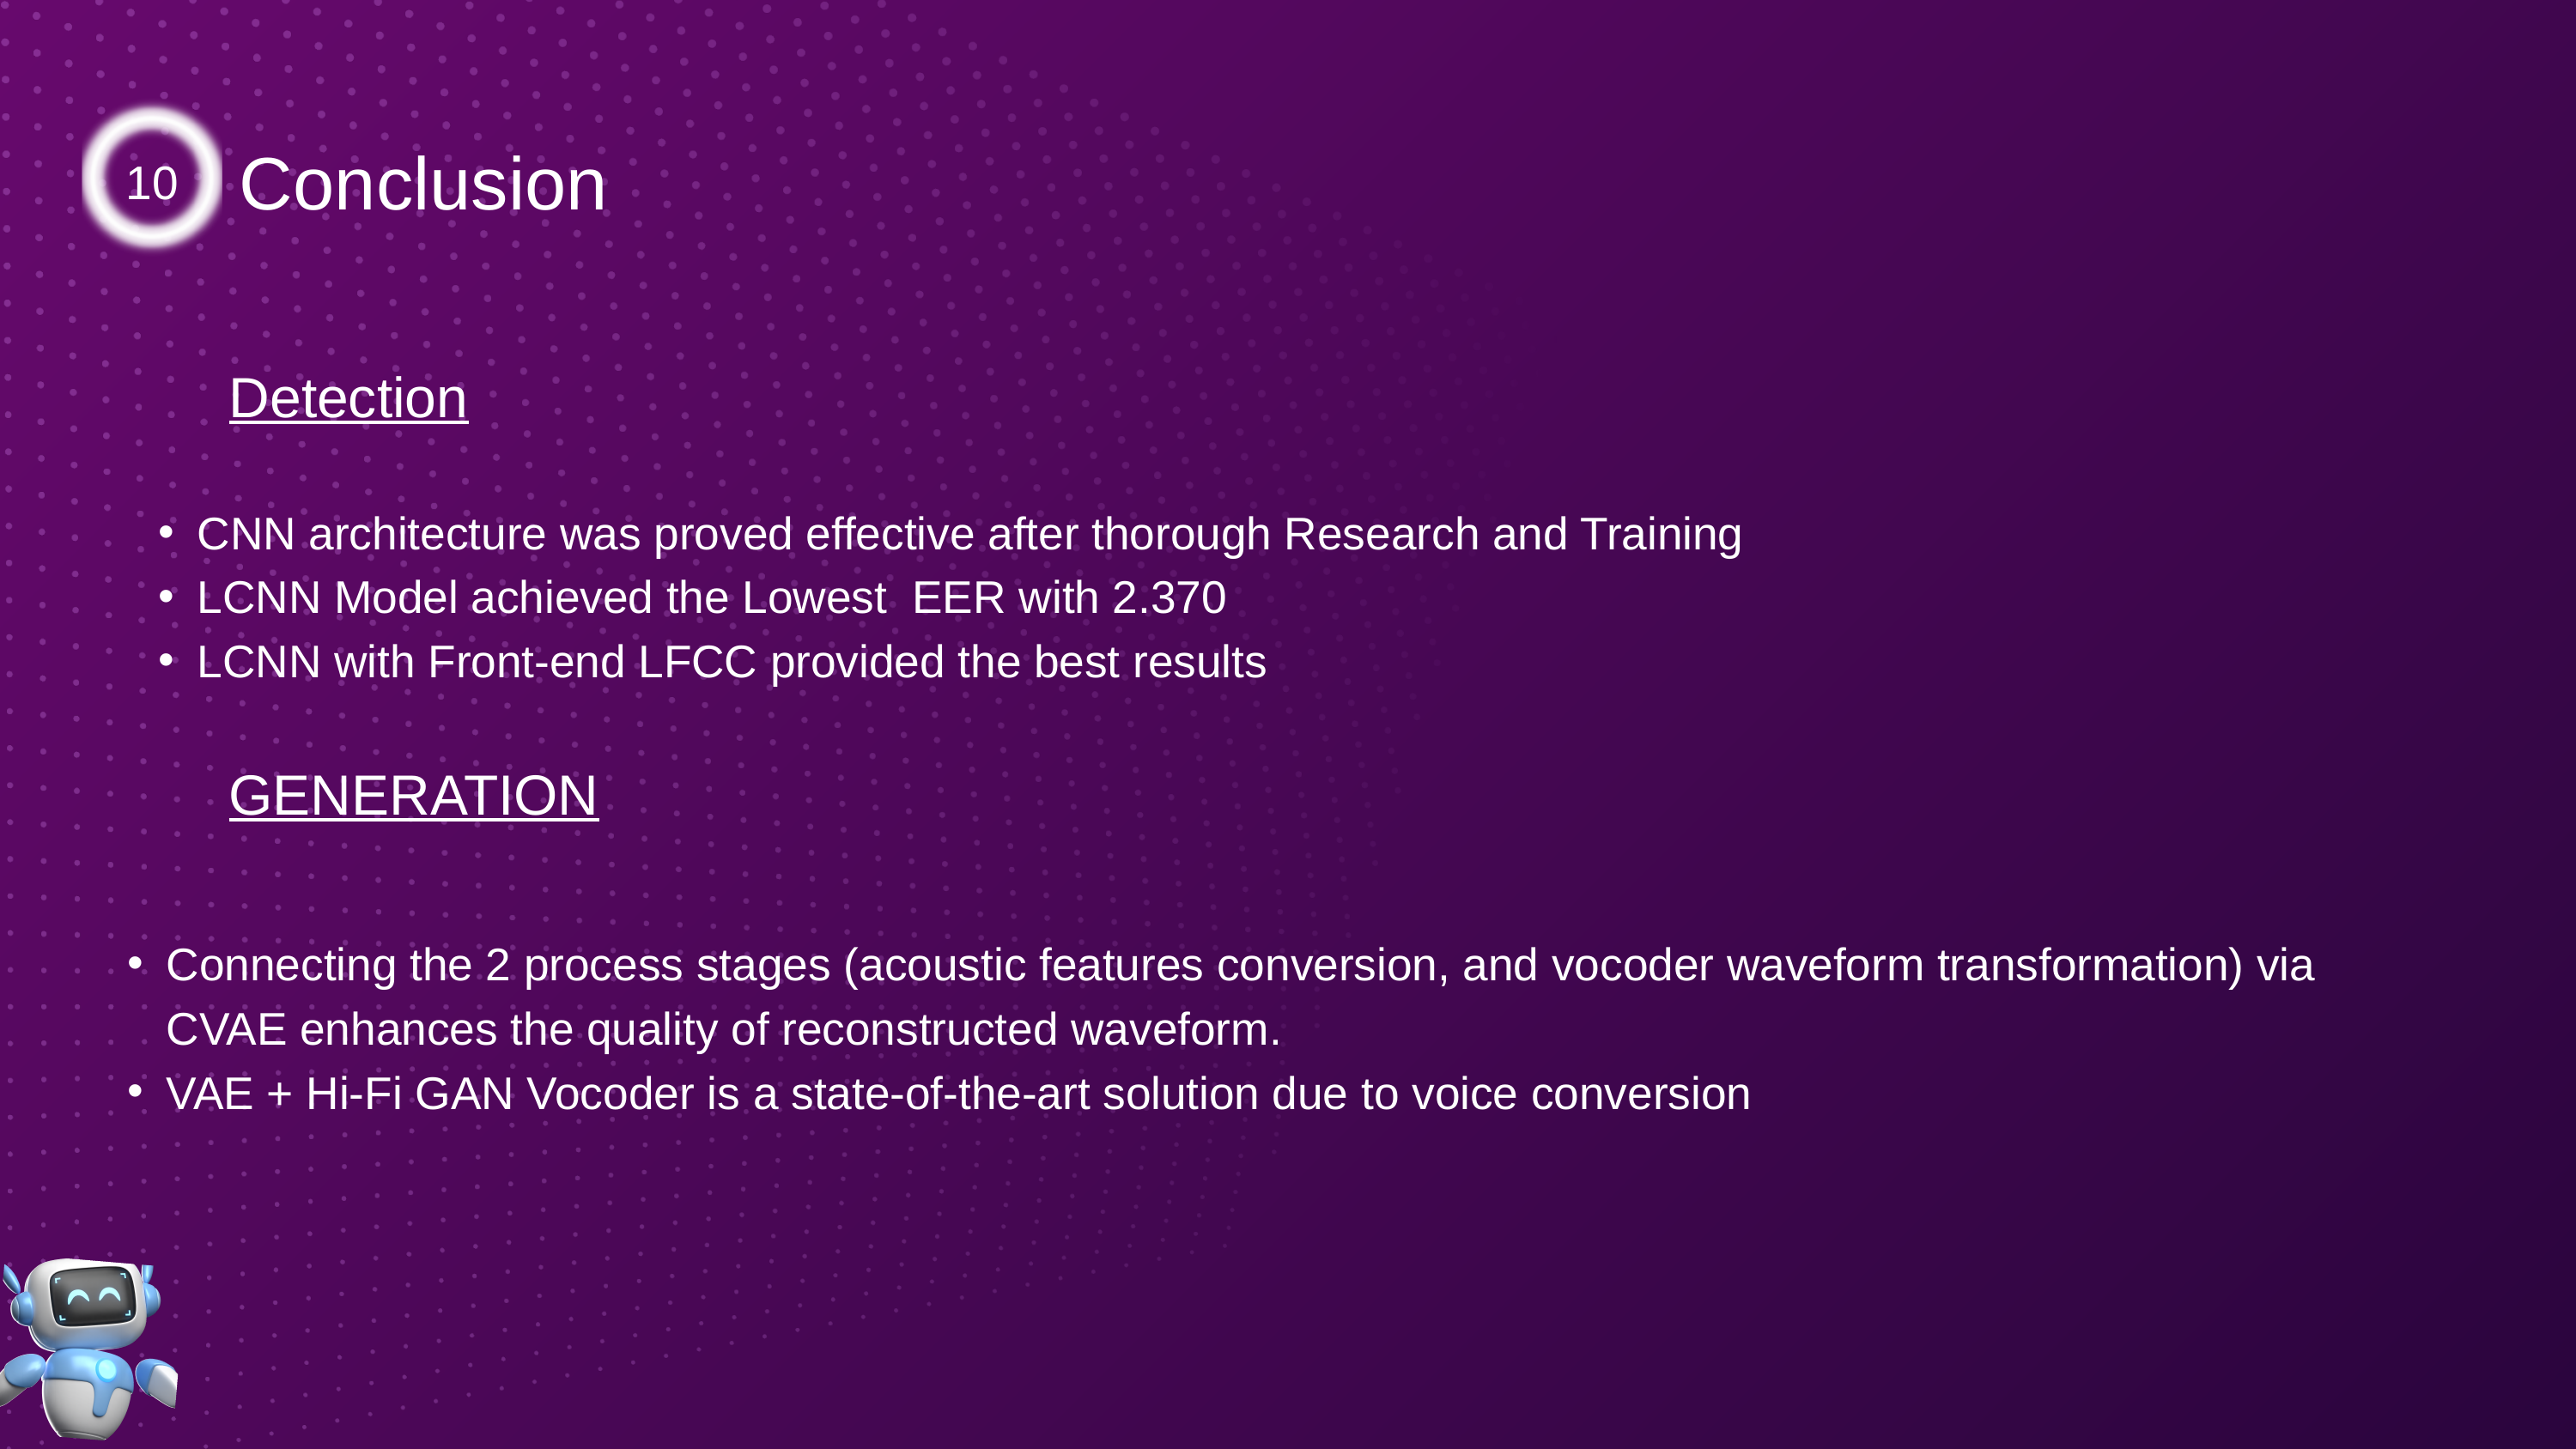

Conclusion
10
Detection
CNN architecture was proved effective after thorough Research and Training
LCNN Model achieved the Lowest  EER with 2.370
LCNN with Front-end LFCC provided the best results
GENERATION
Connecting the 2 process stages (acoustic features conversion, and vocoder waveform transformation) via CVAE enhances the quality of reconstructed waveform.
VAE + Hi-Fi GAN Vocoder is a state-of-the-art solution due to voice conversion